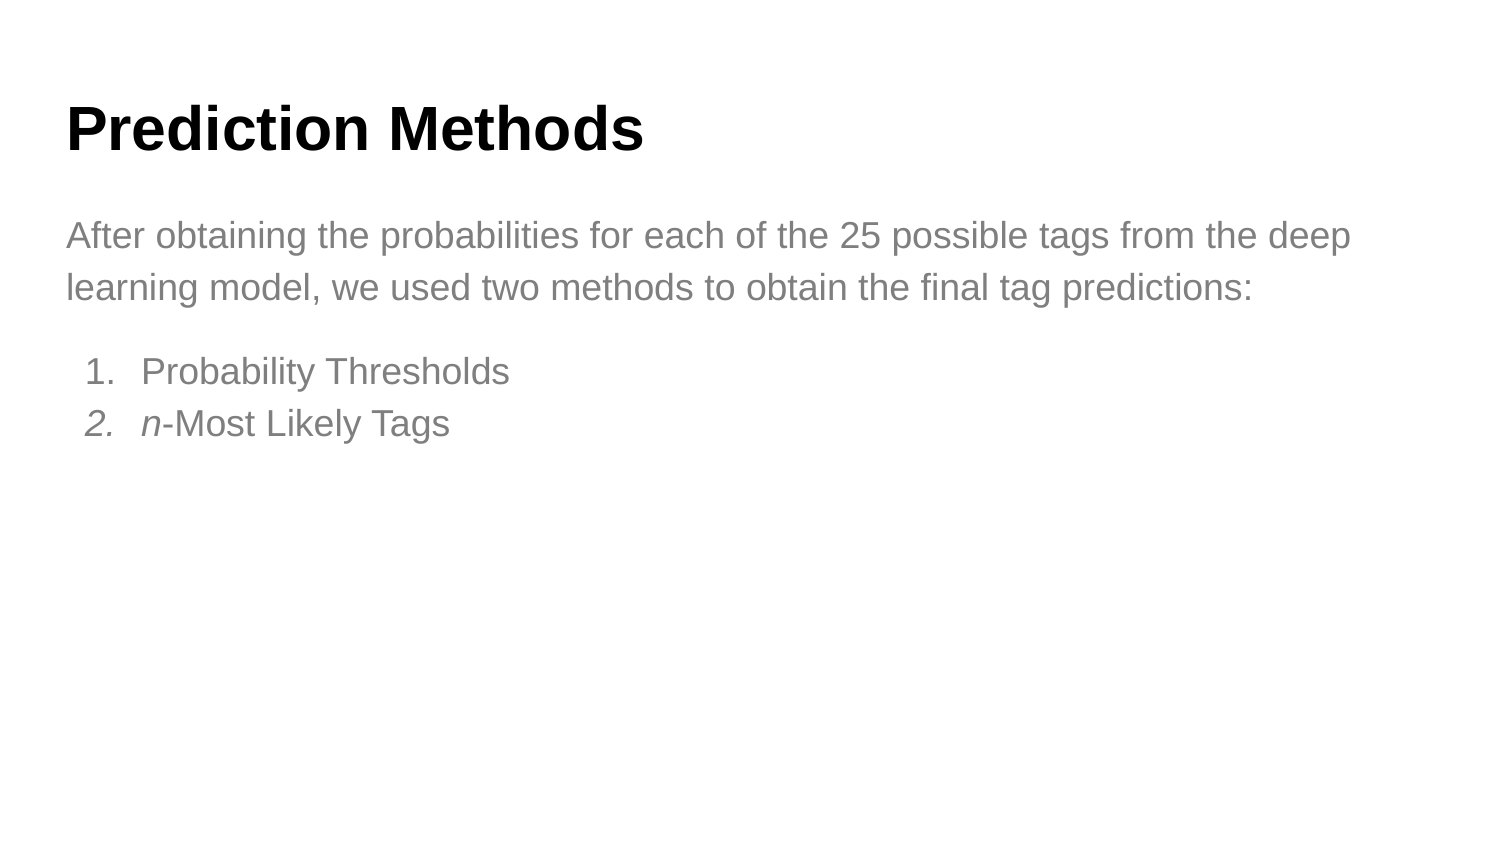

# Prediction Methods
After obtaining the probabilities for each of the 25 possible tags from the deep learning model, we used two methods to obtain the final tag predictions:
Probability Thresholds
n-Most Likely Tags